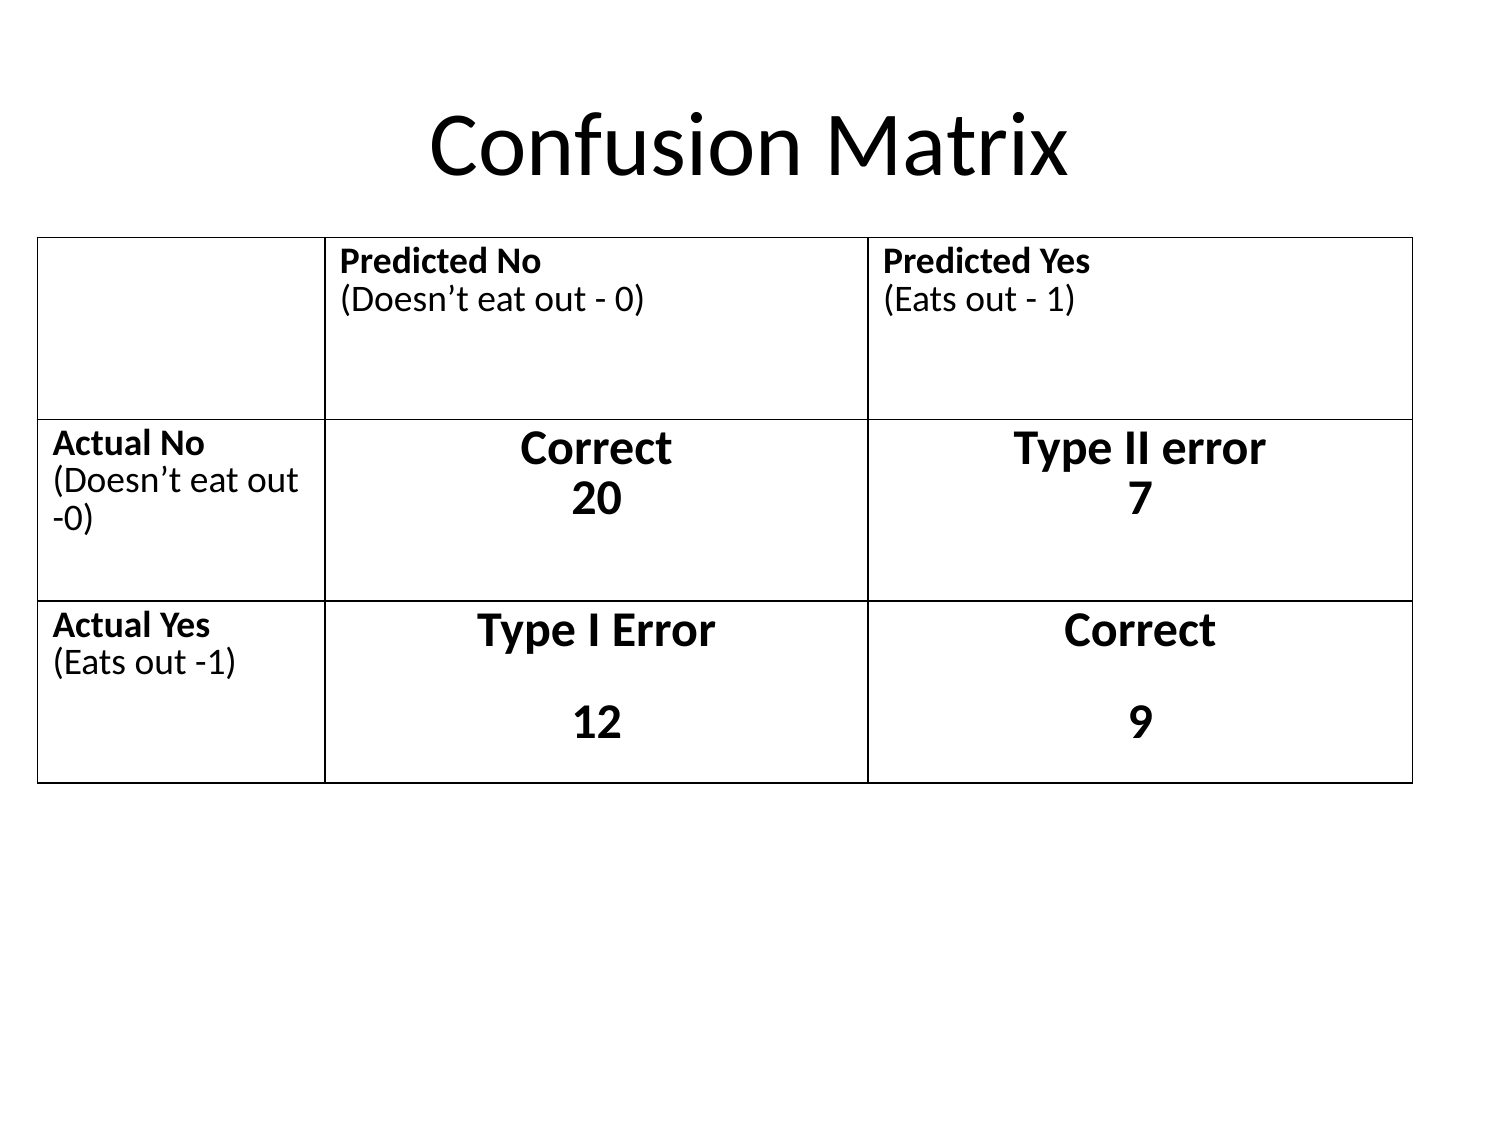

Confusion Matrix
|  | Predicted No (Doesn’t eat out - 0) | Predicted Yes (Eats out - 1) |
| --- | --- | --- |
| Actual No (Doesn’t eat out -0) | Correct 20 | Type II error 7 |
| Actual Yes (Eats out -1) | Type I Error 12 | Correct 9 |